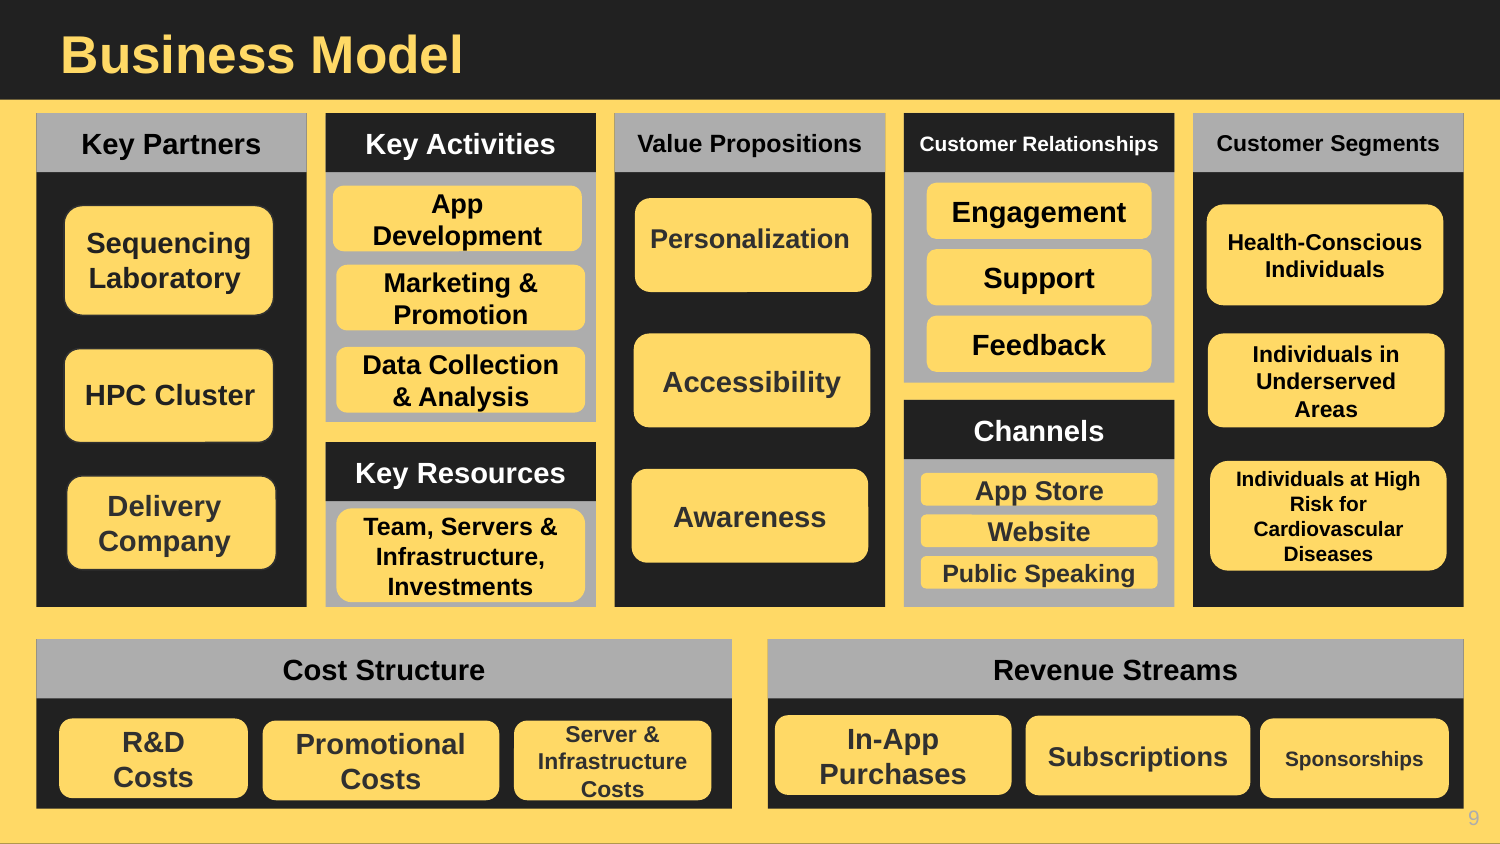

# Business Model

Key Partners
Key Activities

Value Propositions
Customer Relationships

Customer Segments

Engagement

App Development

Health-Conscious Individuals

Personalization

Sequencing Laboratory
Support
Marketing & Promotion
Feedback
Accessibility
Individuals in Underserved Areas
Data Collection & Analysis

HPC Cluster
Channels

Key Resources

Individuals at High Risk for Cardiovascular Diseases
Awareness
Delivery Company
App Store

Team, Servers & Infrastructure, Investments
Website

Public Speaking

Cost Structure

Revenue Streams
In-App Purchases
Subscriptions
R&D Costs
Sponsorships
Promotional Costs
Server & Infrastructure Costs
9